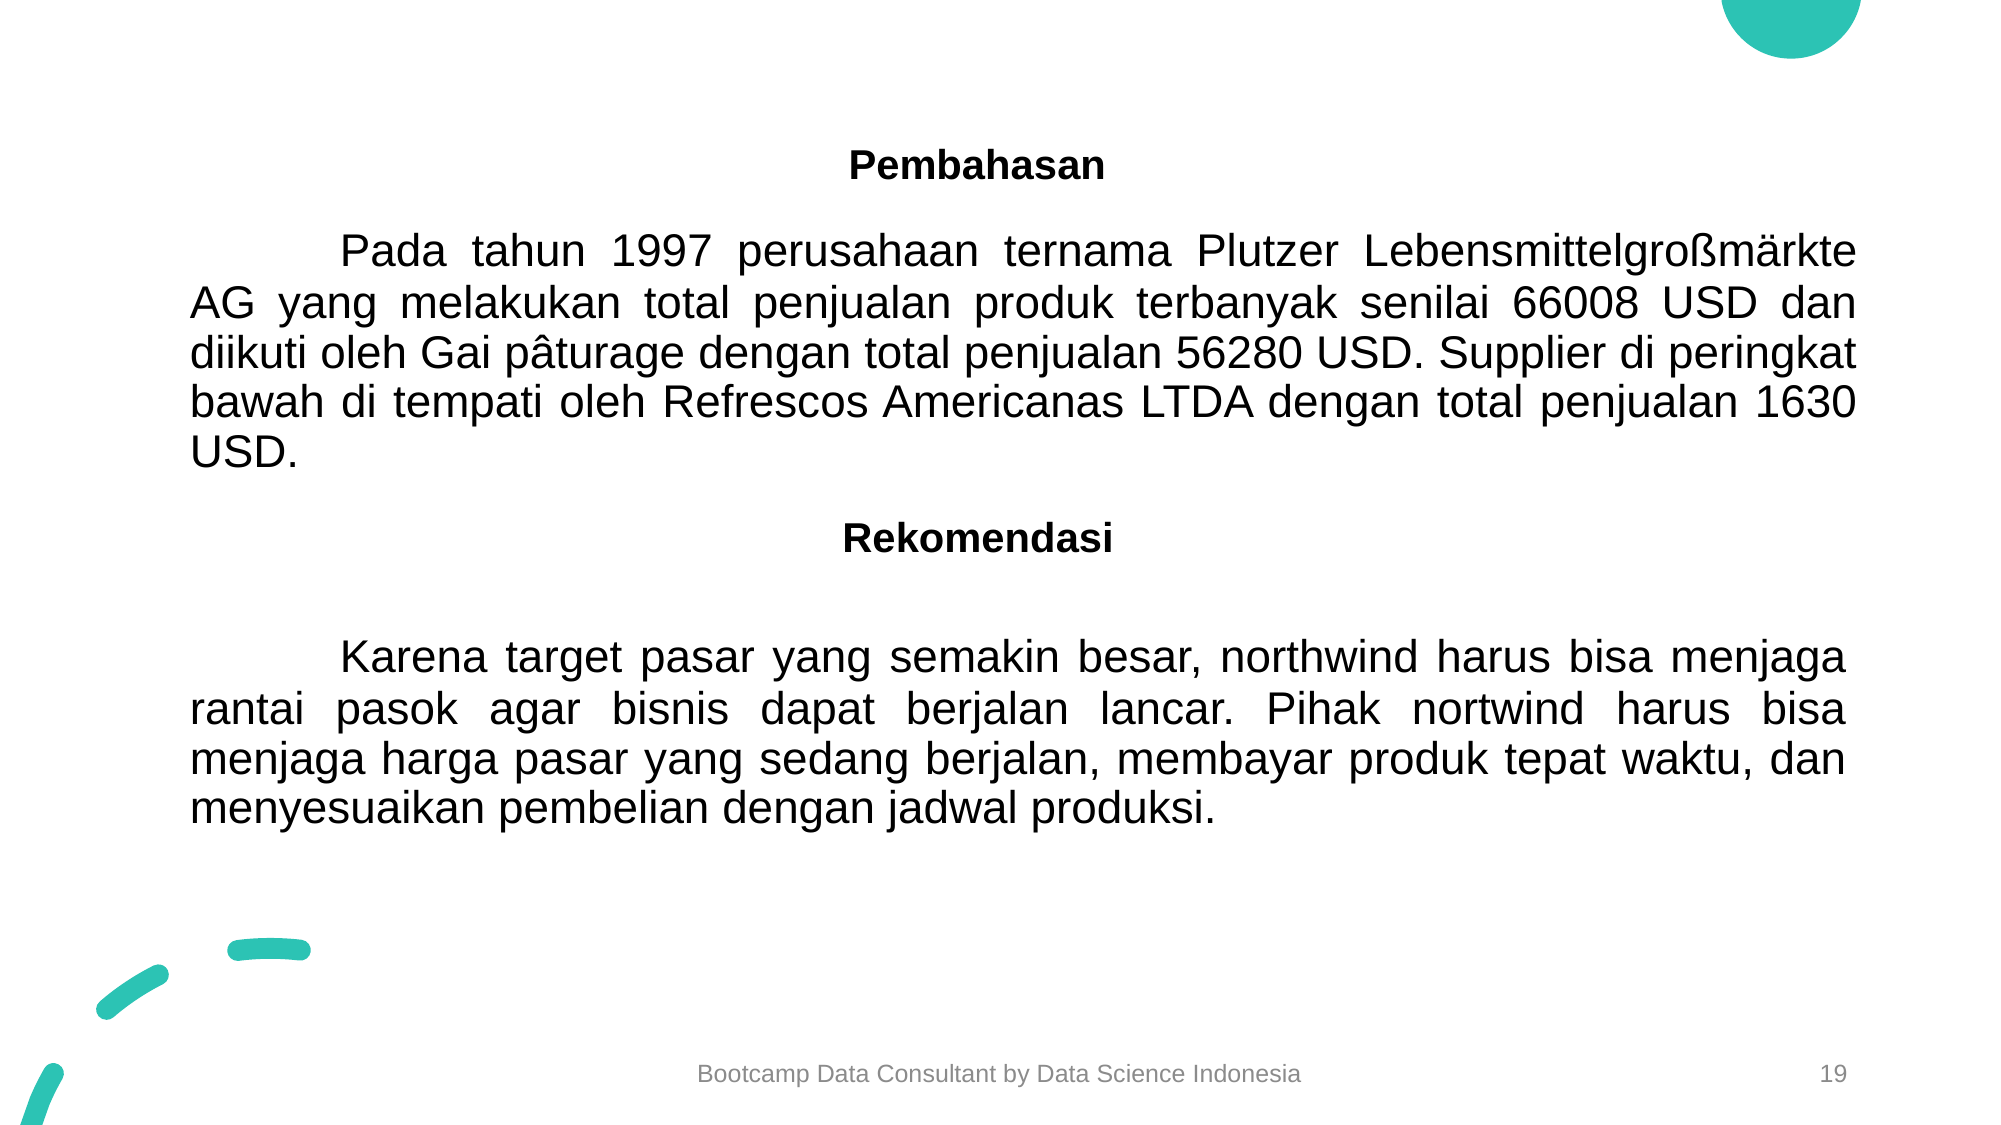

Pembahasan
	Pada tahun 1997 perusahaan ternama Plutzer Lebensmittelgroßmärkte AG yang melakukan total penjualan produk terbanyak senilai 66008 USD dan diikuti oleh Gai pâturage dengan total penjualan 56280 USD. Supplier di peringkat bawah di tempati oleh Refrescos Americanas LTDA dengan total penjualan 1630 USD.

Rekomendasi
	Karena target pasar yang semakin besar, northwind harus bisa menjaga rantai pasok agar bisnis dapat berjalan lancar. Pihak nortwind harus bisa menjaga harga pasar yang sedang berjalan, membayar produk tepat waktu, dan menyesuaikan pembelian dengan jadwal produksi.
Bootcamp Data Consultant by Data Science Indonesia
19